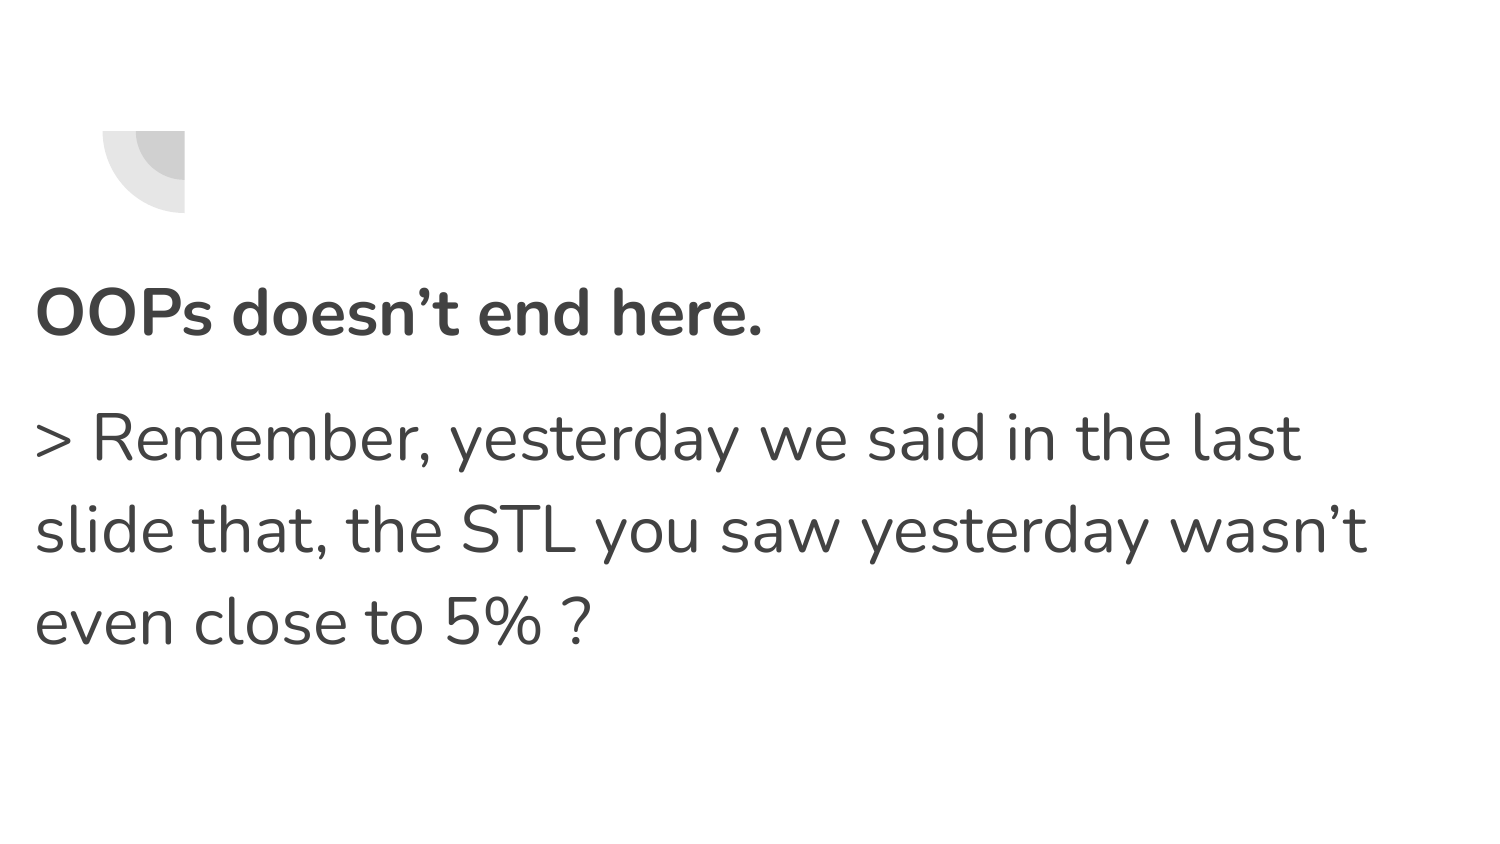

OOPs doesn’t end here.
> Remember, yesterday we said in the last slide that, the STL you saw yesterday wasn’t even close to 5% ?